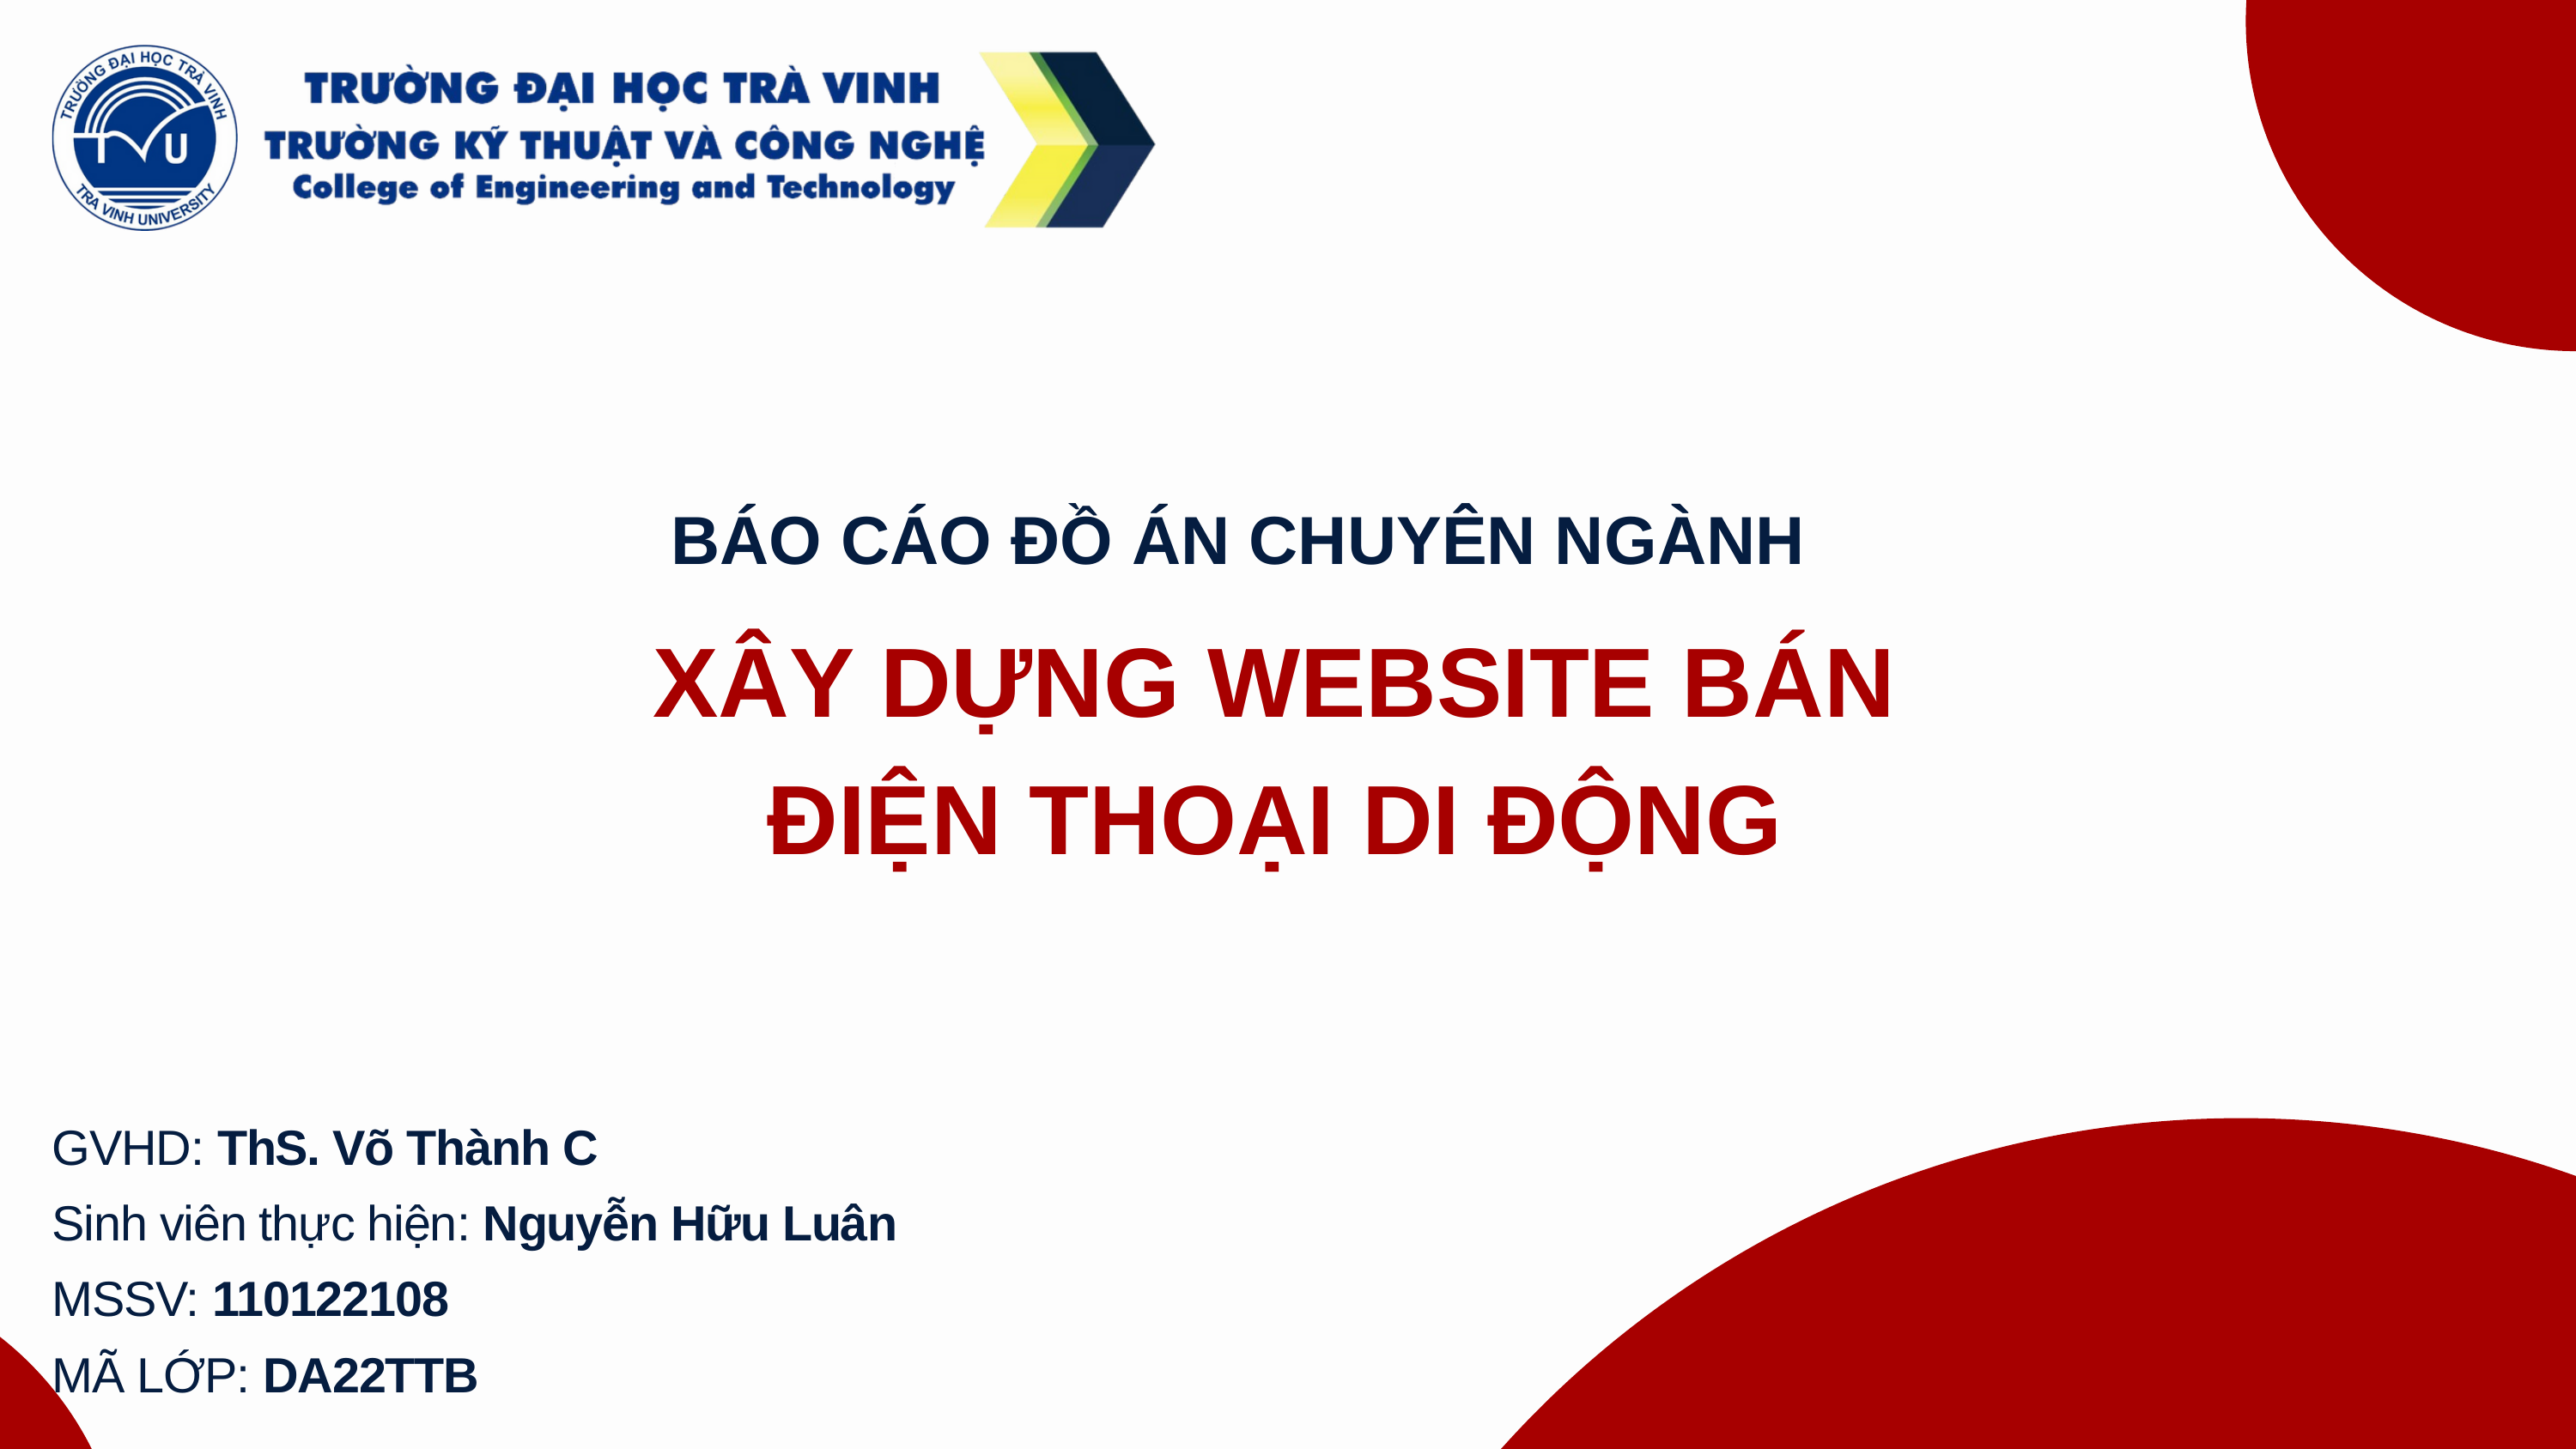

BÁO CÁO ĐỒ ÁN CHUYÊN NGÀNH
XÂY DỰNG WEBSITE BÁN
ĐIỆN THOẠI DI ĐỘNG
GVHD: ThS. Võ Thành C

Sinh viên thực hiện: Nguyễn Hữu Luân
MSSV: 110122108
MÃ LỚP: DA22TTB